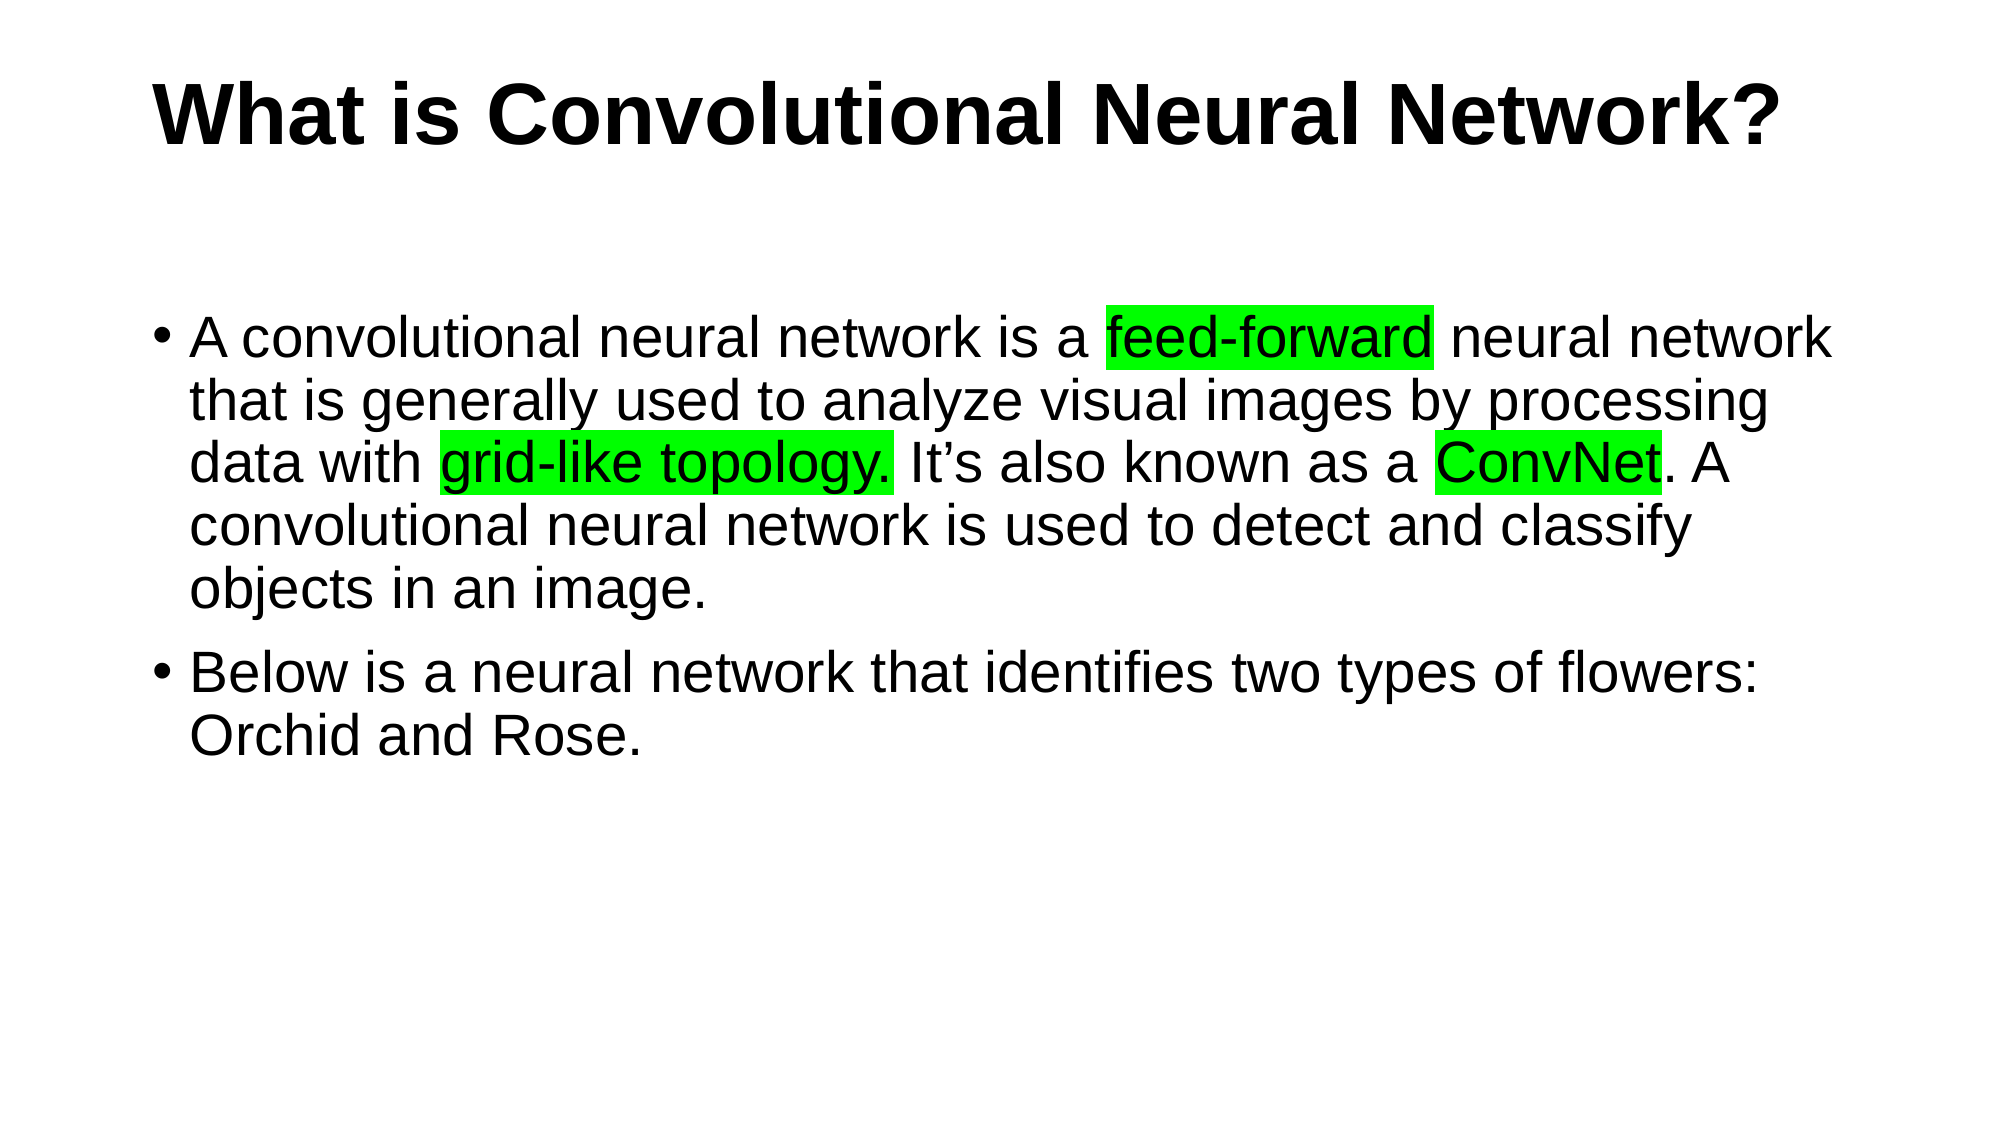

# What is Convolutional Neural Network?
A convolutional neural network is a feed-forward neural network that is generally used to analyze visual images by processing data with grid-like topology. It’s also known as a ConvNet. A convolutional neural network is used to detect and classify objects in an image.
Below is a neural network that identifies two types of flowers: Orchid and Rose.